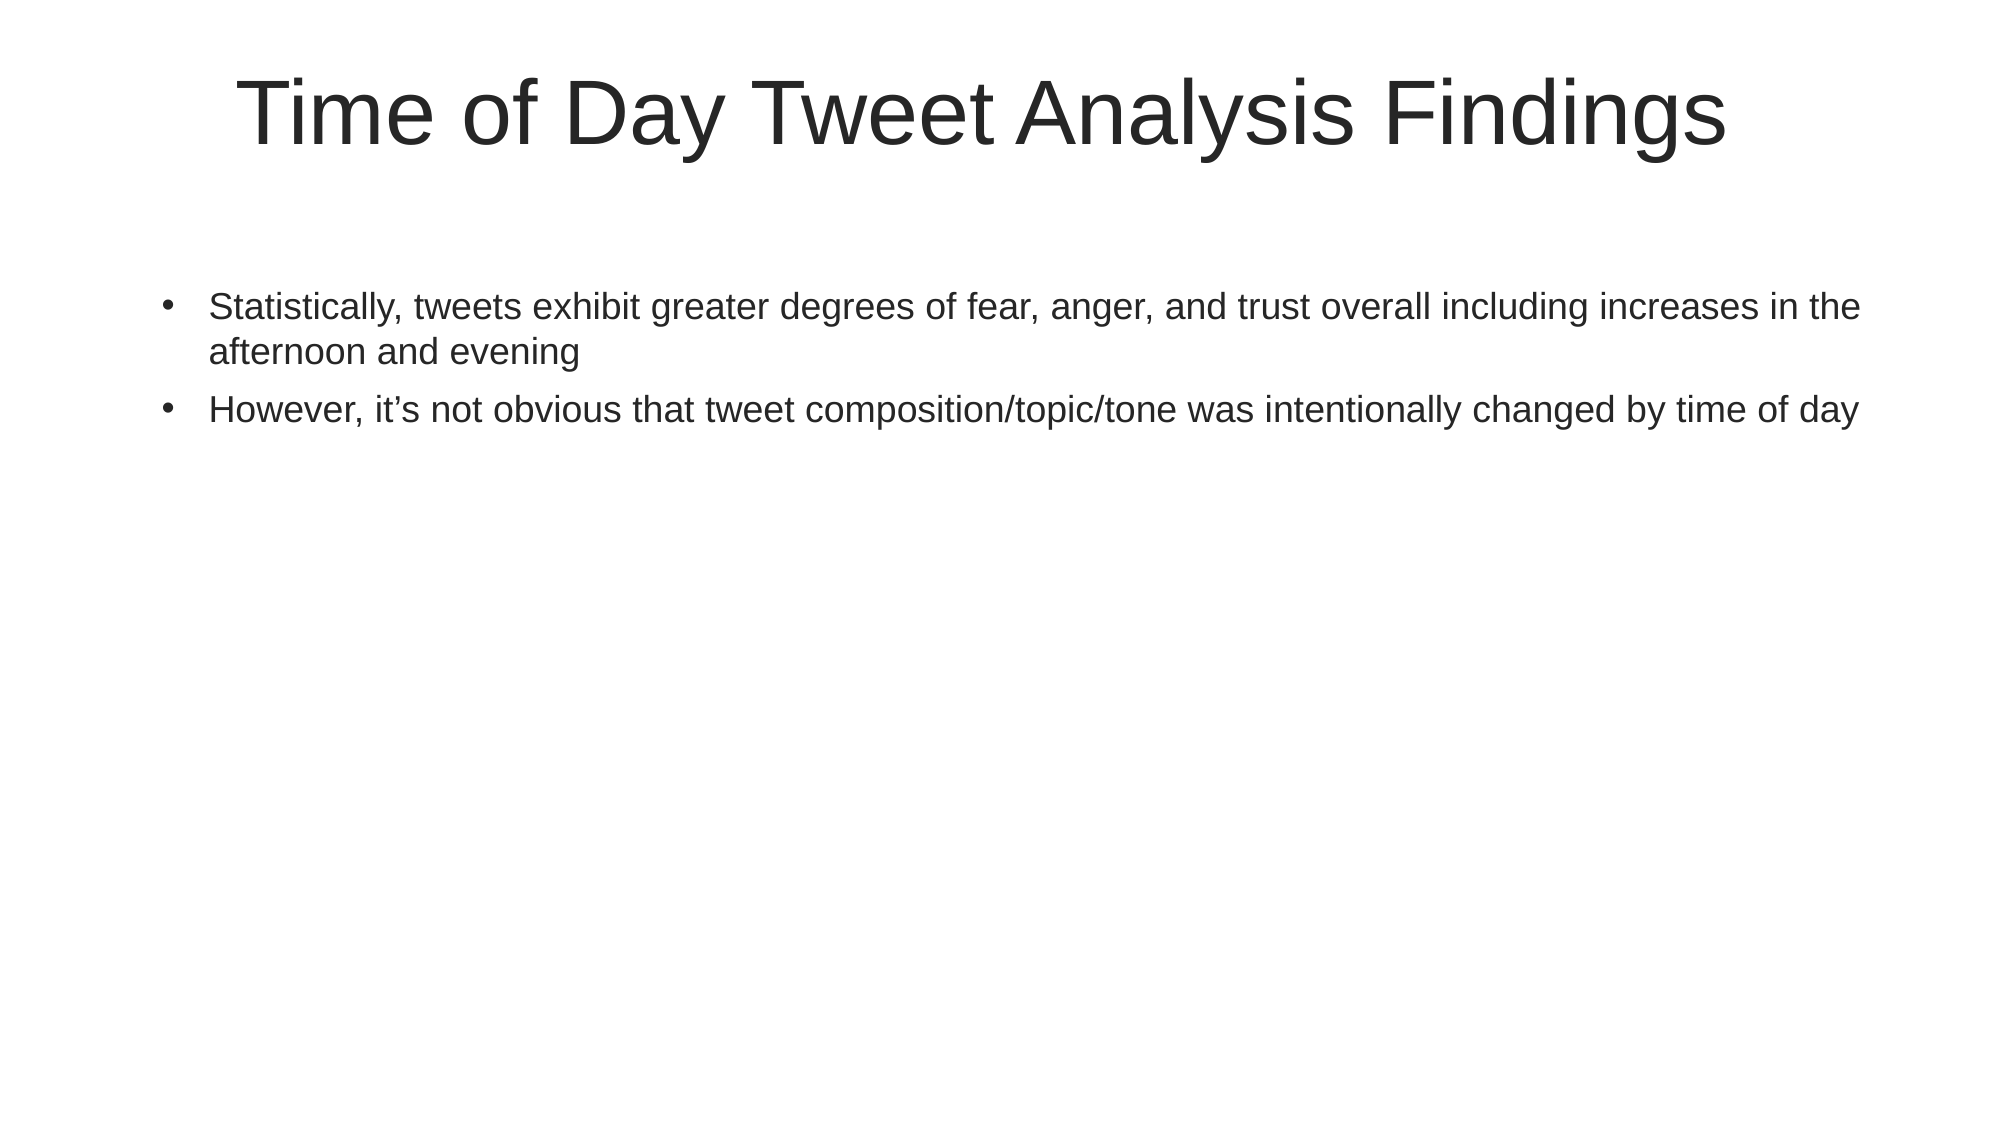

Time of Day Tweet Analysis Findings
Statistically, tweets exhibit greater degrees of fear, anger, and trust overall including increases in the afternoon and evening
However, it’s not obvious that tweet composition/topic/tone was intentionally changed by time of day